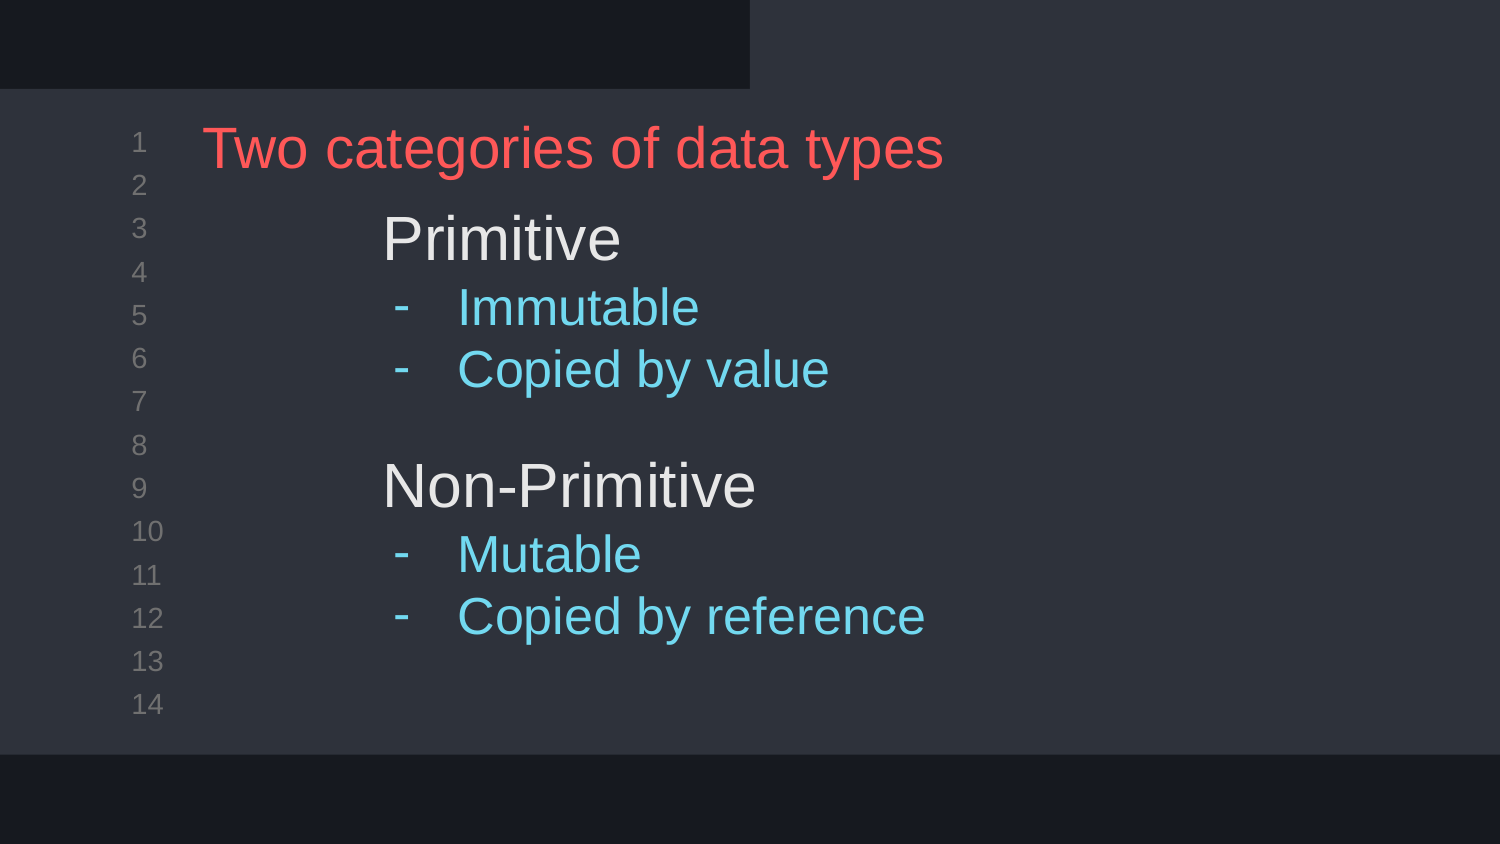

# Two categories of data types
Primitive
Immutable
Copied by value
Non-Primitive
Mutable
Copied by reference